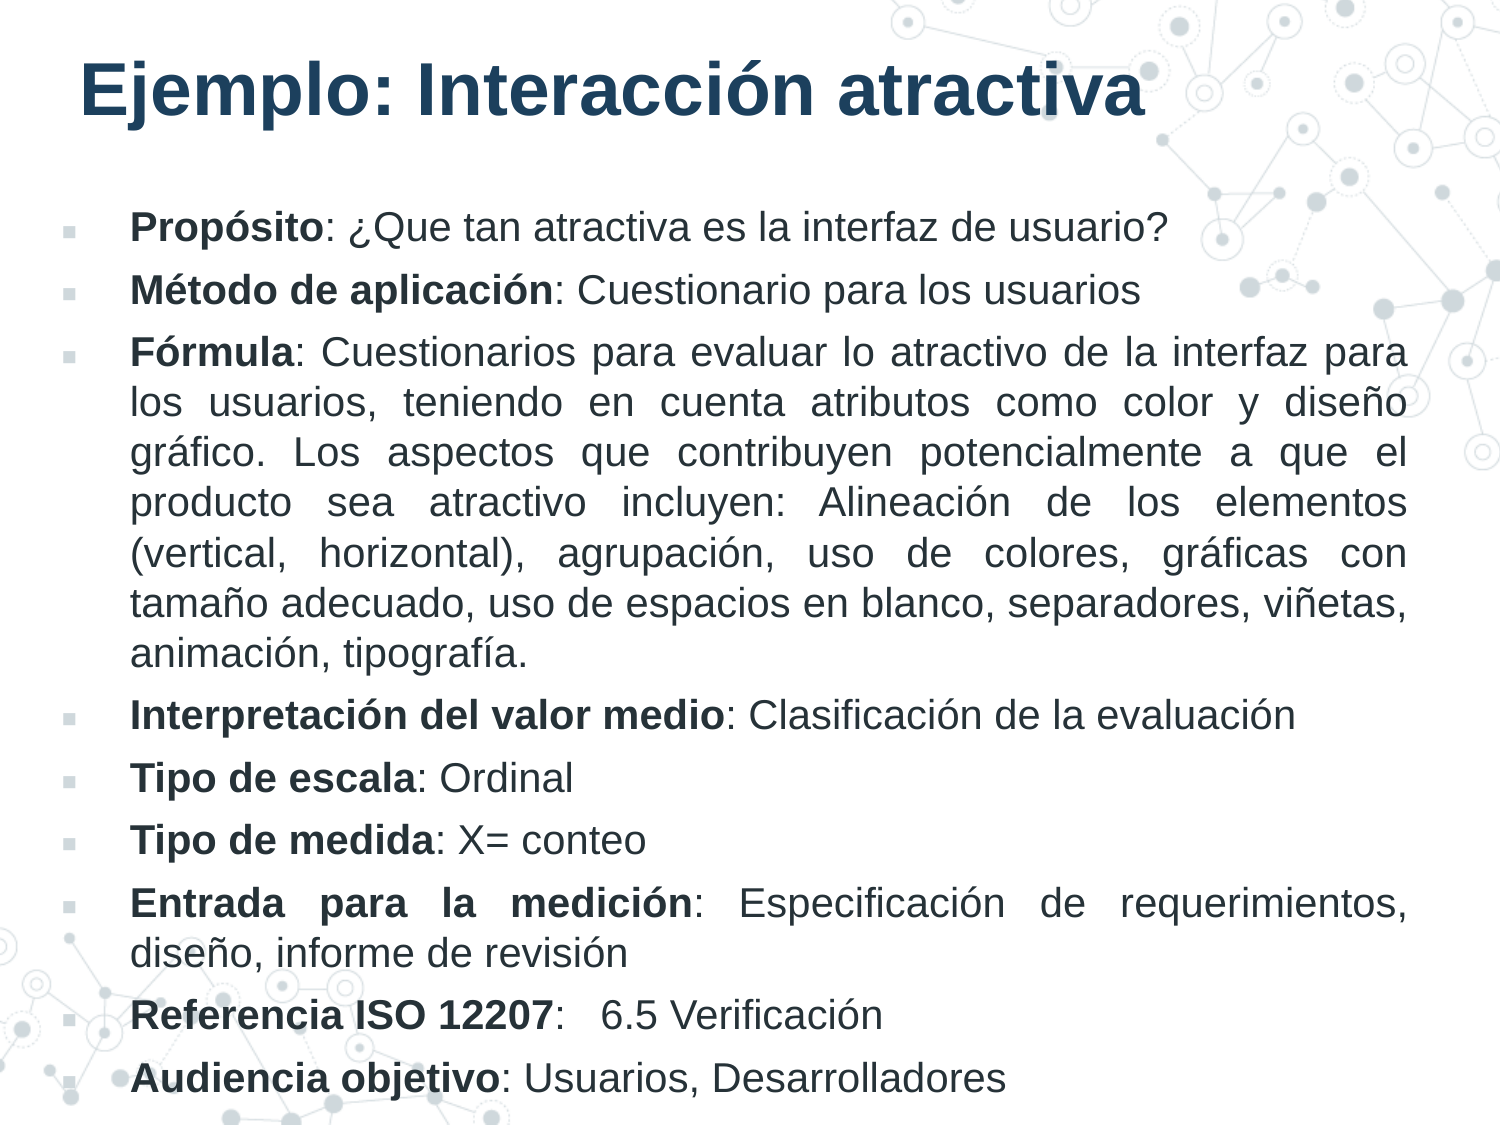

# Ejemplo: Interacción atractiva
Propósito: ¿Que tan atractiva es la interfaz de usuario?
Método de aplicación: Cuestionario para los usuarios
Fórmula: Cuestionarios para evaluar lo atractivo de la interfaz para los usuarios, teniendo en cuenta atributos como color y diseño gráfico. Los aspectos que contribuyen potencialmente a que el producto sea atractivo incluyen: Alineación de los elementos (vertical, horizontal), agrupación, uso de colores, gráficas con tamaño adecuado, uso de espacios en blanco, separadores, viñetas, animación, tipografía.
Interpretación del valor medio: Clasificación de la evaluación
Tipo de escala: Ordinal
Tipo de medida: X= conteo
Entrada para la medición: Especificación de requerimientos, diseño, informe de revisión
Referencia ISO 12207:   6.5 Verificación
Audiencia objetivo: Usuarios, Desarrolladores